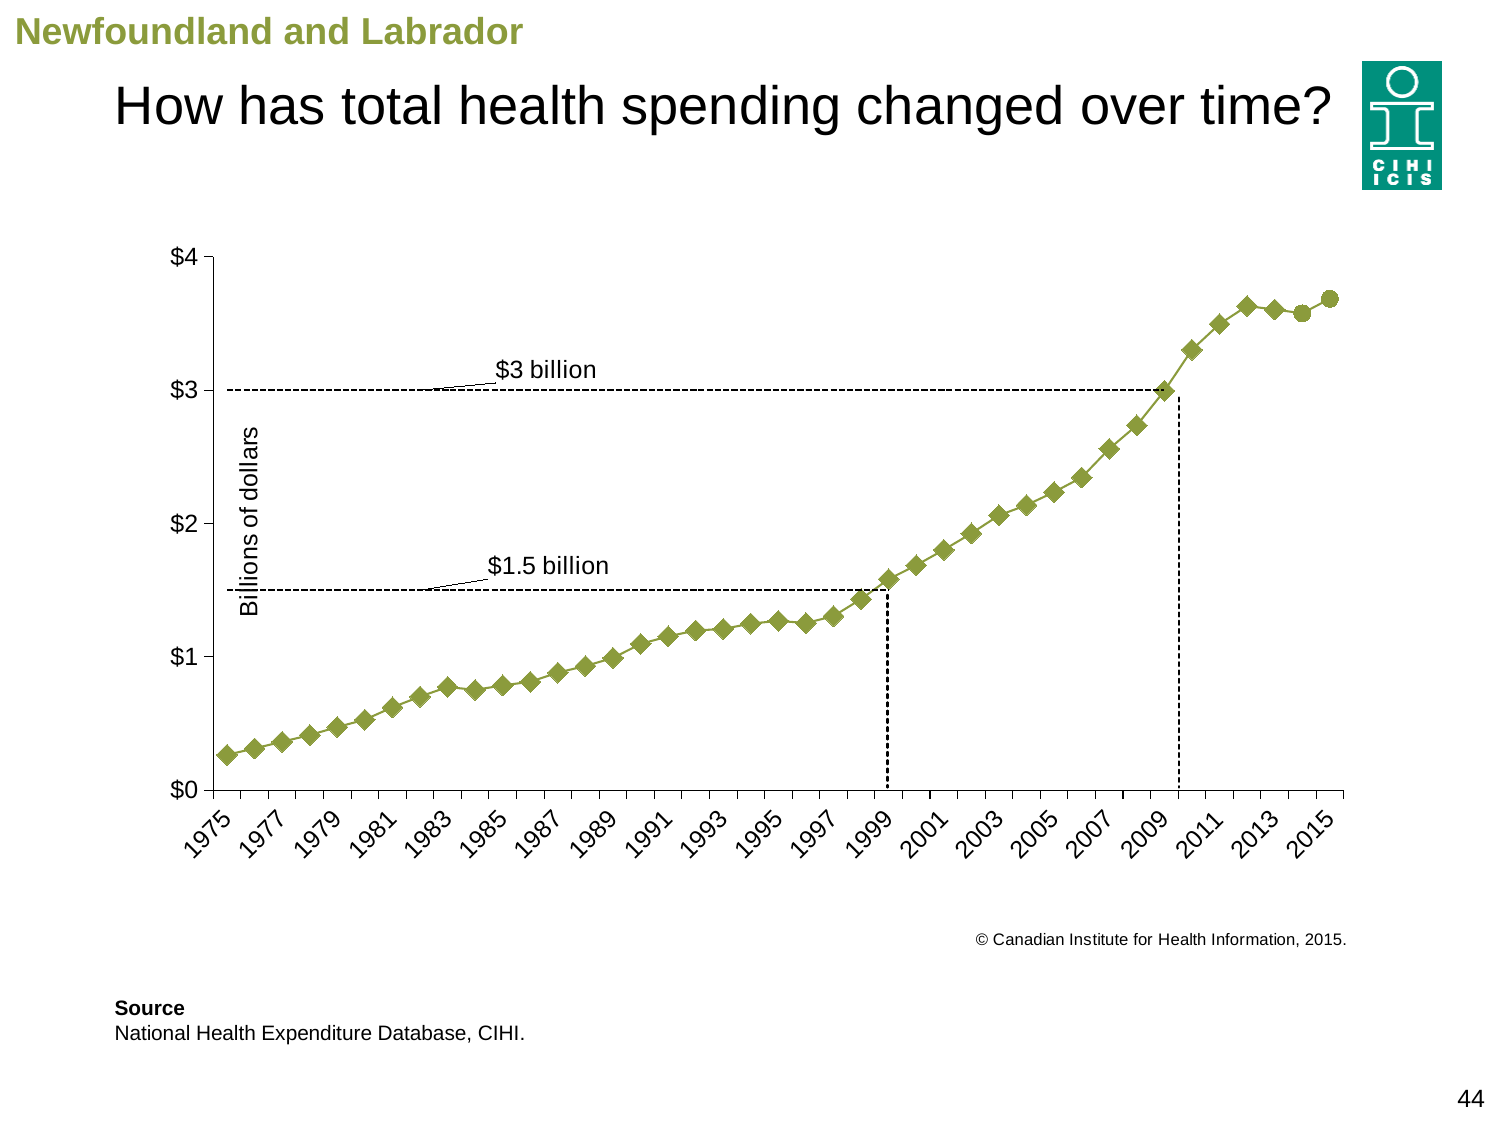

Newfoundland and Labrador
# How has total health spending changed over time?

### Chart

| Category | Expenditure | Forecast | $3 billion | $1.5 billion |
|---|---|---|---|---|
| 1975 | 0.2644928230644927 | None | 3.0 | 1.5 |
| 1976 | 0.31282311037828914 | None | 3.0 | 1.5 |
| 1977 | 0.36288232114617885 | None | 3.0 | 1.5 |
| 1978 | 0.412694877583669 | None | 3.0 | 1.5 |
| 1979 | 0.47333665160099825 | None | 3.0 | 1.5 |
| 1980 | 0.5284021400643756 | None | 3.0 | 1.5 |
| 1981 | 0.6212622399783502 | None | 3.0 | 1.5 |
| 1982 | 0.7012444233561858 | None | 3.0 | 1.5 |
| 1983 | 0.7737329657990474 | None | 3.0 | 1.5 |
| 1984 | 0.7517200025213626 | None | 3.0 | 1.5 |
| 1985 | 0.785814815356294 | None | 3.0 | 1.5 |
| 1986 | 0.812474629130361 | None | 3.0 | 1.5 |
| 1987 | 0.8815971735676116 | None | 3.0 | 1.5 |
| 1988 | 0.9308786762281193 | None | 3.0 | 1.5 |
| 1989 | 0.9916094790550661 | None | 3.0 | 1.5 |
| 1990 | 1.0964435624624906 | None | 3.0 | 1.5 |
| 1991 | 1.1532334009957859 | None | 3.0 | 1.5 |
| 1992 | 1.1973921098303586 | None | 3.0 | 1.5 |
| 1993 | 1.2090741754325018 | None | 3.0 | 1.5 |
| 1994 | 1.2492685003921777 | None | 3.0 | 1.5 |
| 1995 | 1.2694474208448432 | None | 3.0 | 1.5 |
| 1996 | 1.2533558601887422 | None | 3.0 | 1.5 |
| 1997 | 1.3053512493257284 | None | 3.0 | 1.5 |
| 1998 | 1.4333840932191428 | None | 3.0 | 1.5 |
| 1999 | 1.5833233253544492 | None | 3.0 | 1.5 |
| 2000 | 1.6872486918220624 | None | 3.0 | None |
| 2001 | 1.8029208942459 | None | 3.0 | None |
| 2002 | 1.9260615685265334 | None | 3.0 | None |
| 2003 | 2.06182191110746 | None | 3.0 | None |
| 2004 | 2.1380196548162487 | None | 3.0 | None |
| 2005 | 2.236172470047285 | None | 3.0 | None |
| 2006 | 2.3455284122115923 | None | 3.0 | None |
| 2007 | 2.560639316438248 | None | 3.0 | None |
| 2008 | 2.7369679854911295 | None | 3.0 | None |
| 2009 | 2.995601929835324 | None | 3.0 | None |
| 2010 | 3.3039234706958607 | None | None | None |
| 2011 | 3.4966196411499677 | None | None | None |
| 2012 | 3.6317215109989505 | None | None | None |
| 2013 | 3.605363121088132 | None | None | None |
| 2014 | 3.5770134459457696 | None | None | None |
| 2015 | 3.685750405659277 | None | None | None |
Source
National Health Expenditure Database, CIHI.
44